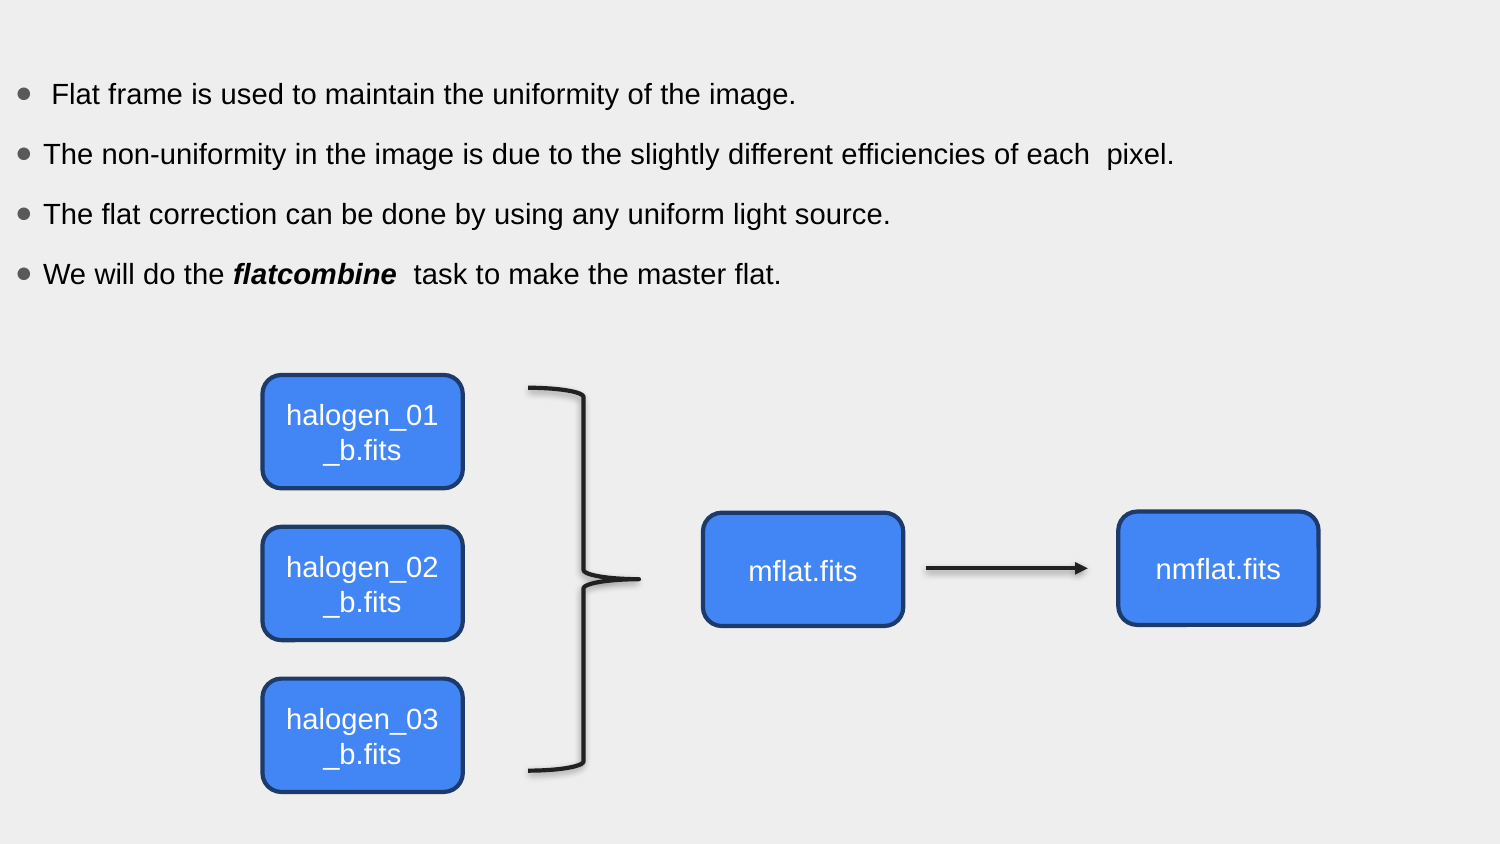

Flat frame is used to maintain the uniformity of the image.
The non-uniformity in the image is due to the slightly different efficiencies of each  pixel.
The flat correction can be done by using any uniform light source.
We will do the flatcombine  task to make the master flat.
halogen_01_b.fits

nmflat.fits
mflat.fits
halogen_02_b.fits
halogen_03_b.fits